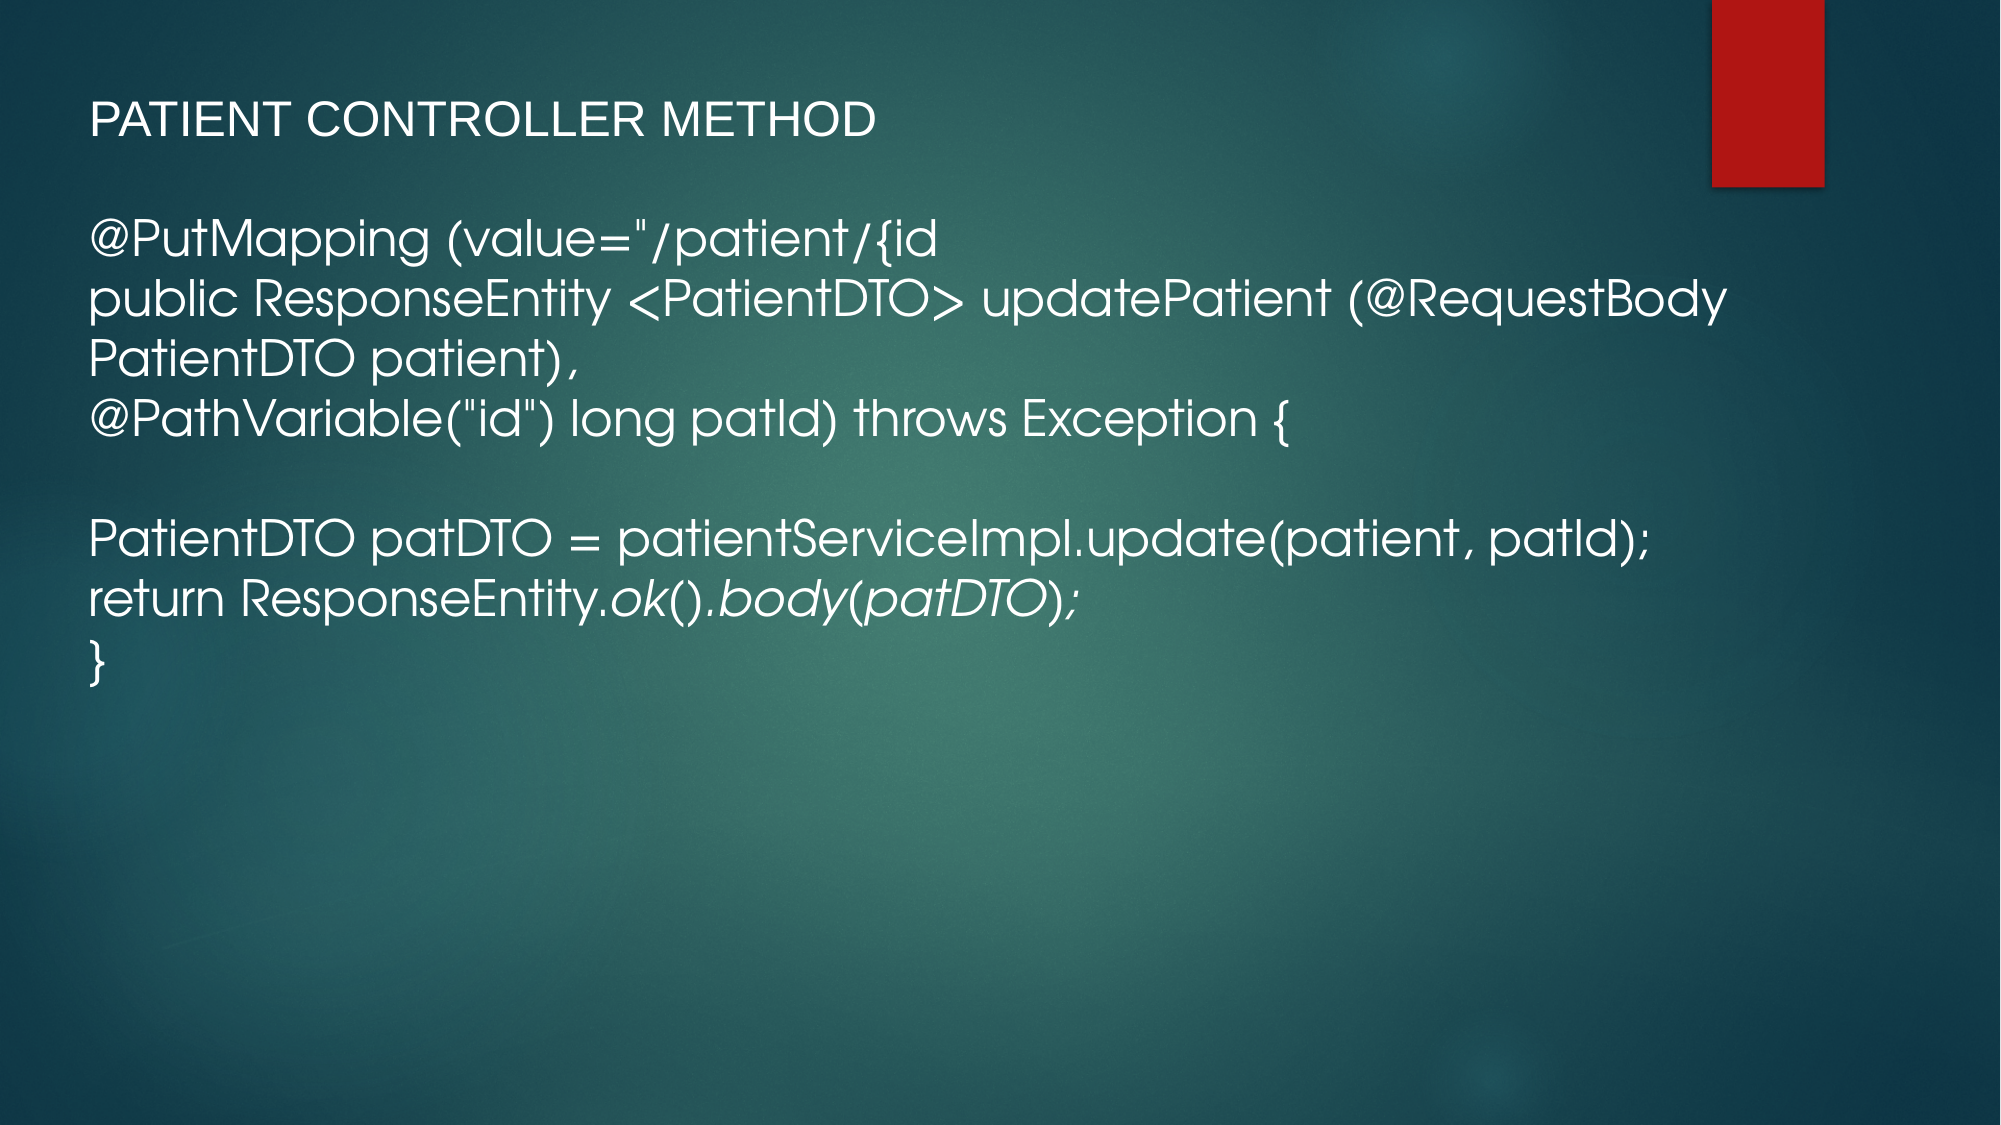

# PATIENT CONTROLLER METHOD @PutMapping (value="/patient/{id public ResponseEntity <PatientDTO> updatePatient (@RequestBody PatientDTO patient), @PathVariable("id") long patId) throws Exception { PatientDTO patDTO = patientServiceImpl.update(patient, patId); return ResponseEntity.ok().body(patDTO); }